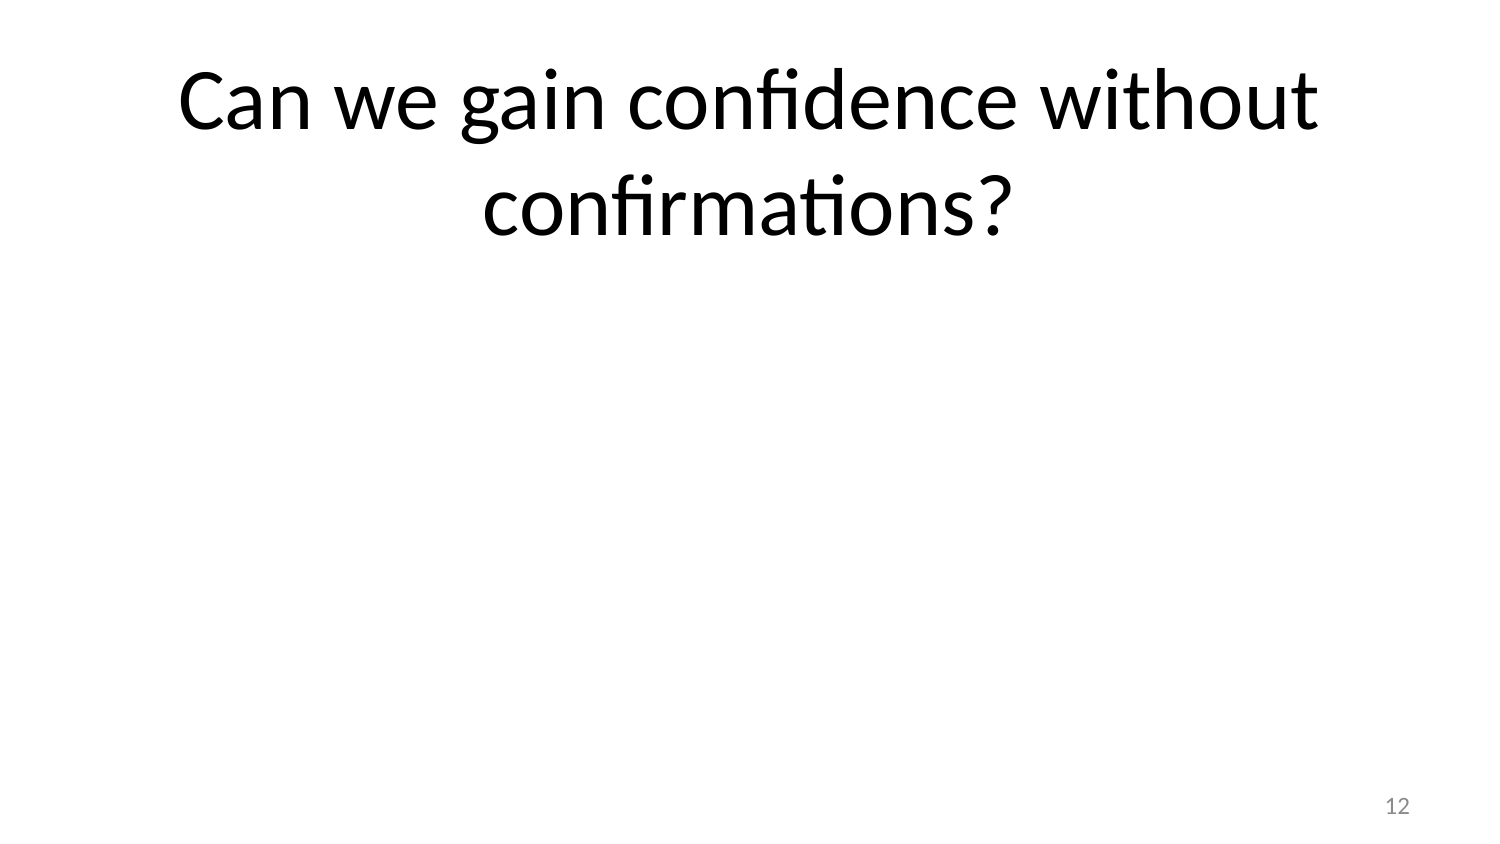

# Can we gain confidence without confirmations?
12